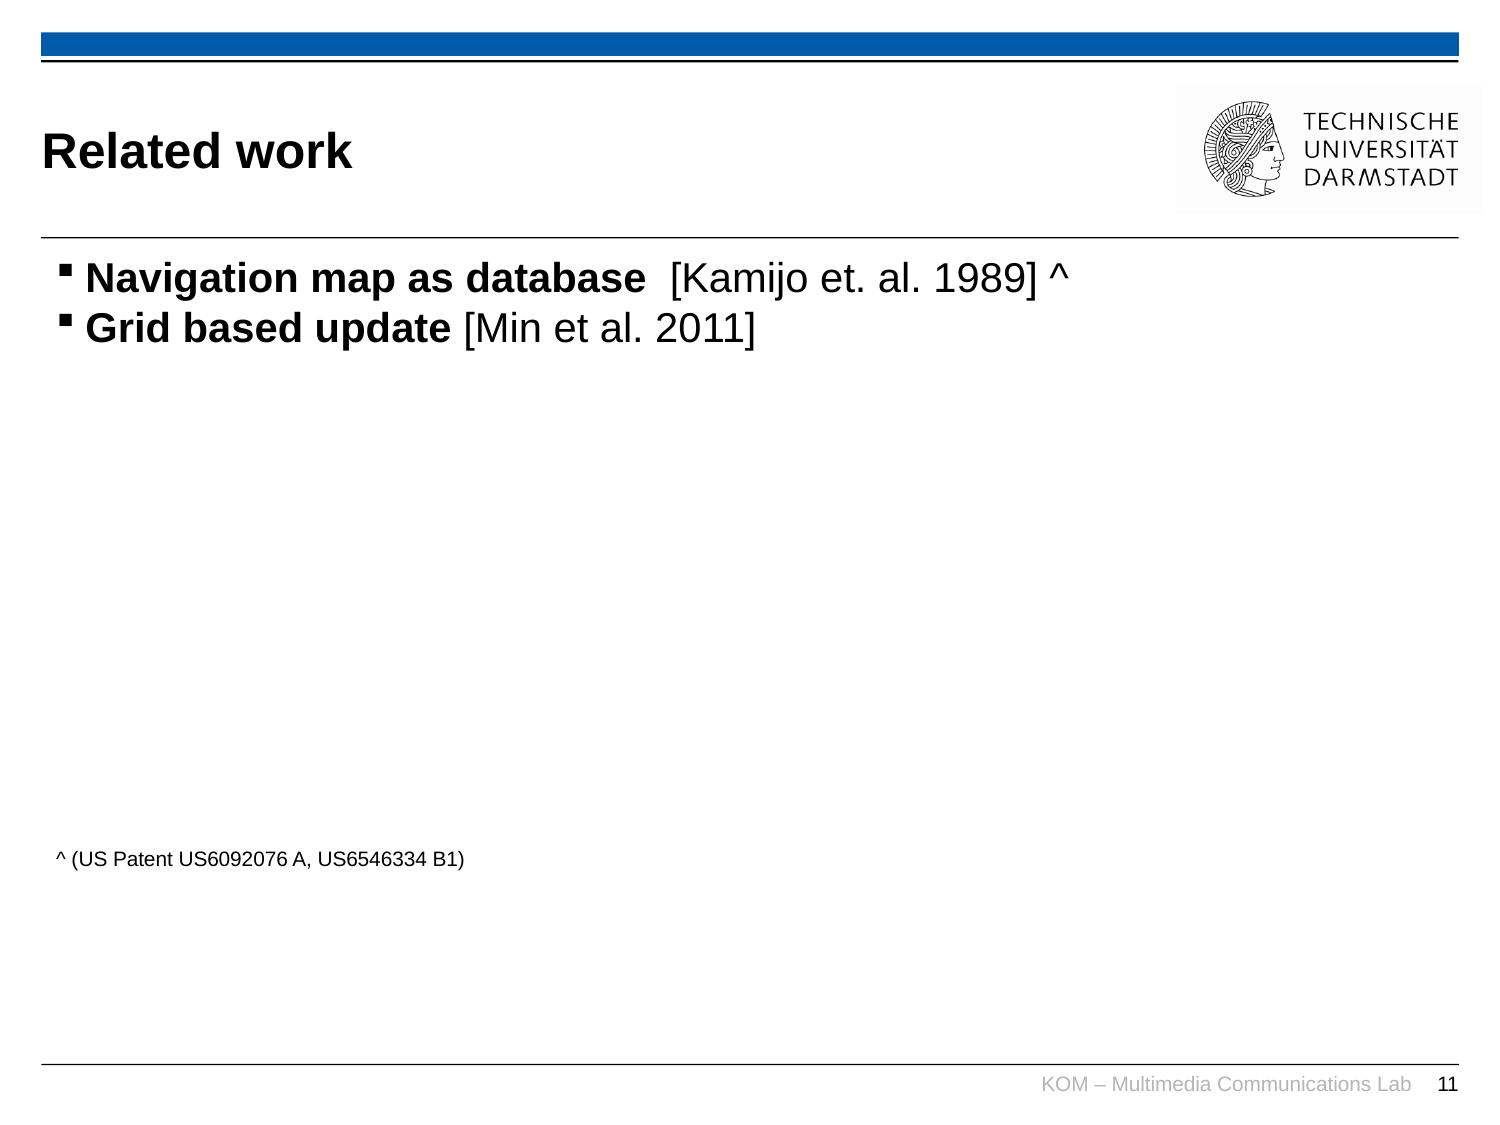

Related work
Navigation map as database  [Kamijo et. al. 1989] ^
Grid based update [Min et al. 2011]

^ (US Patent US6092076 A, US6546334 B1)